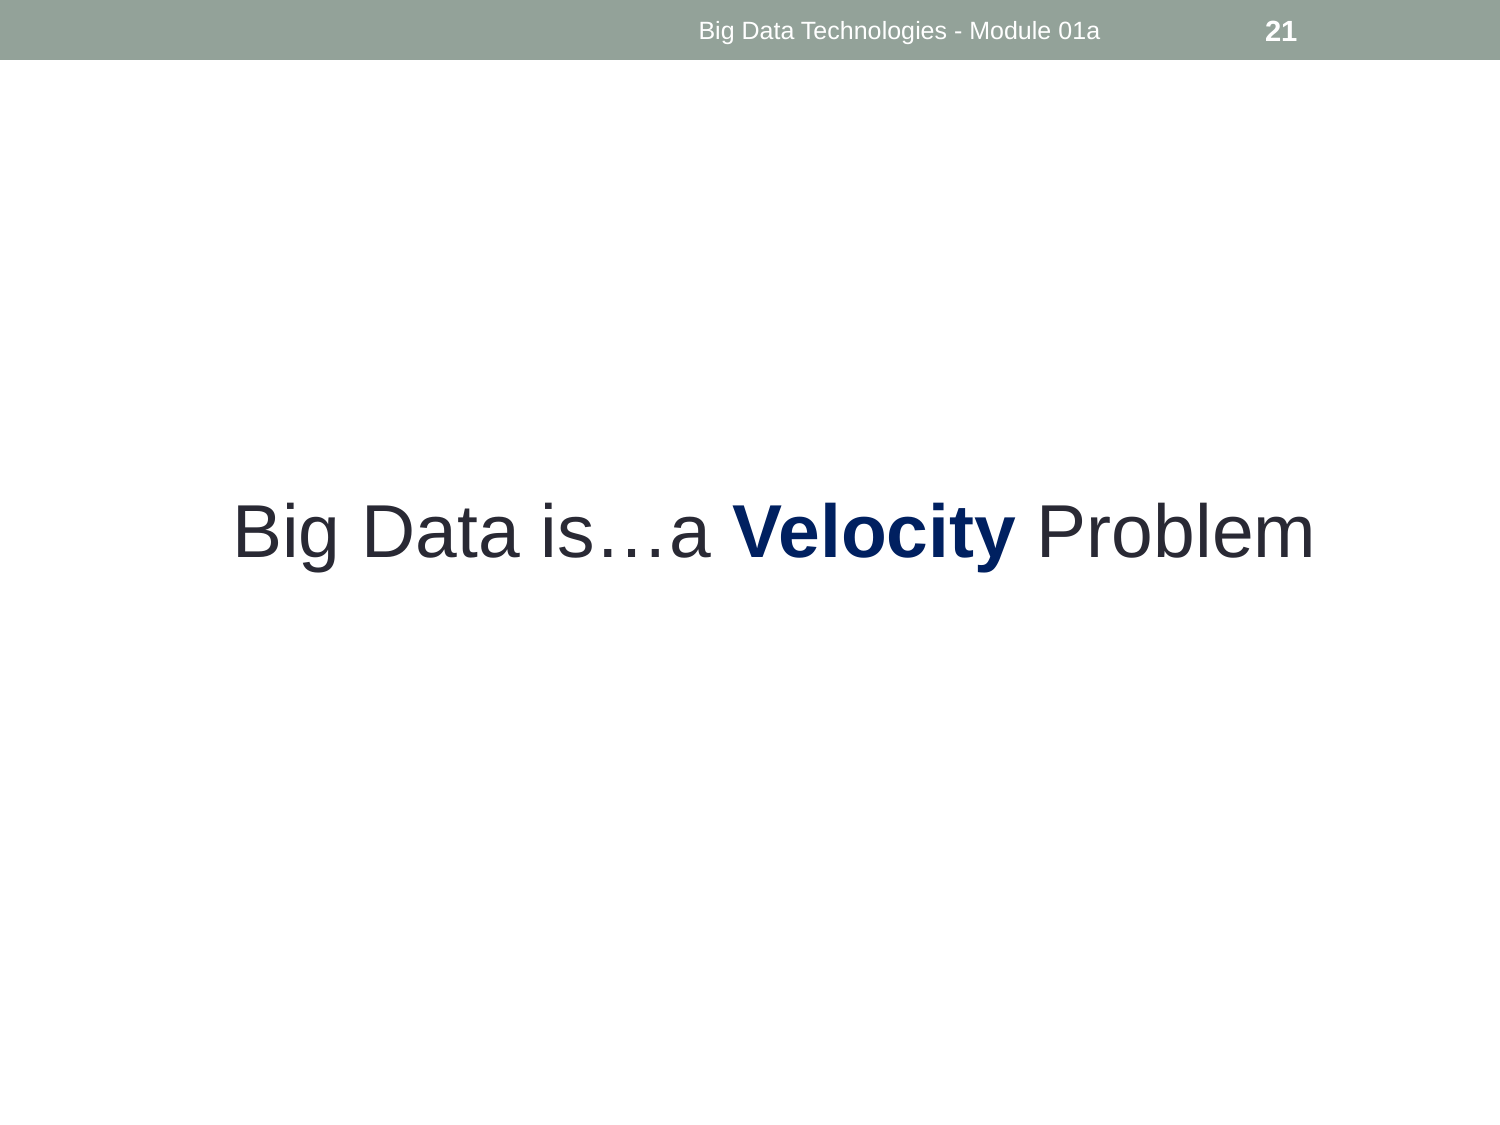

Big Data Technologies - Module 01a
21
Big Data is…a Velocity Problem